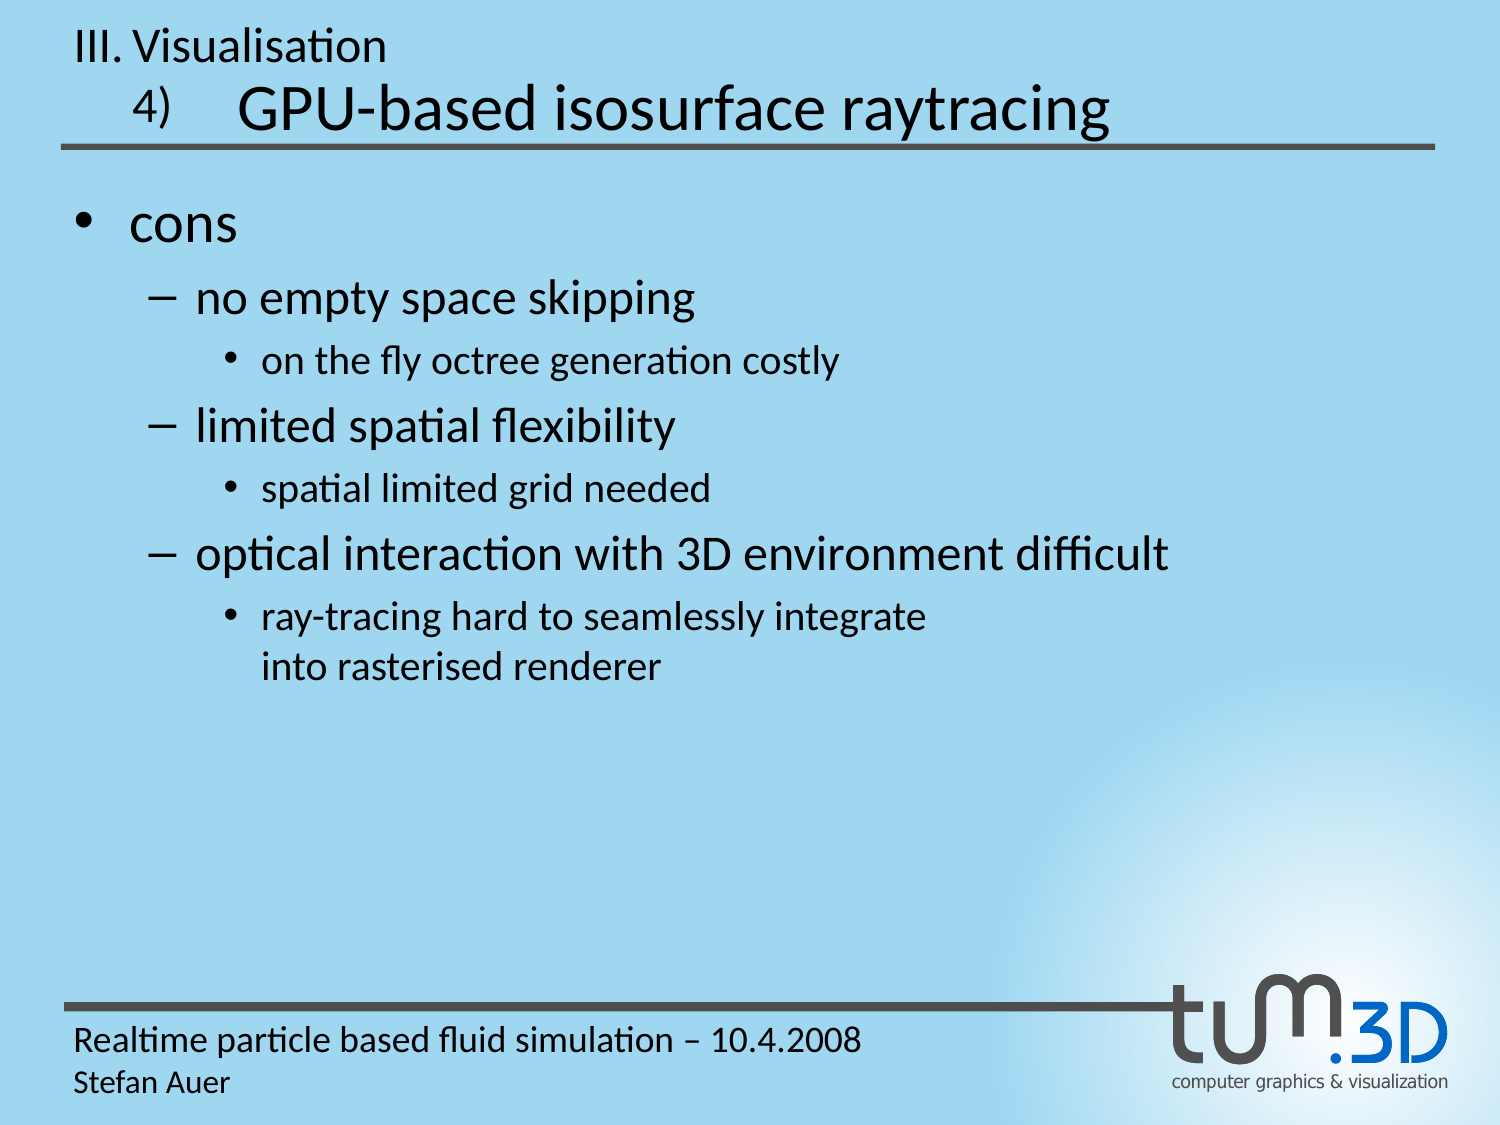

III.
Visualisation
GPU-based isosurface raytracing
4)
cons
no empty space skipping
on the fly octree generation costly
limited spatial flexibility
spatial limited grid needed
optical interaction with 3D environment difficult
ray-tracing hard to seamlessly integrate
into rasterised renderer